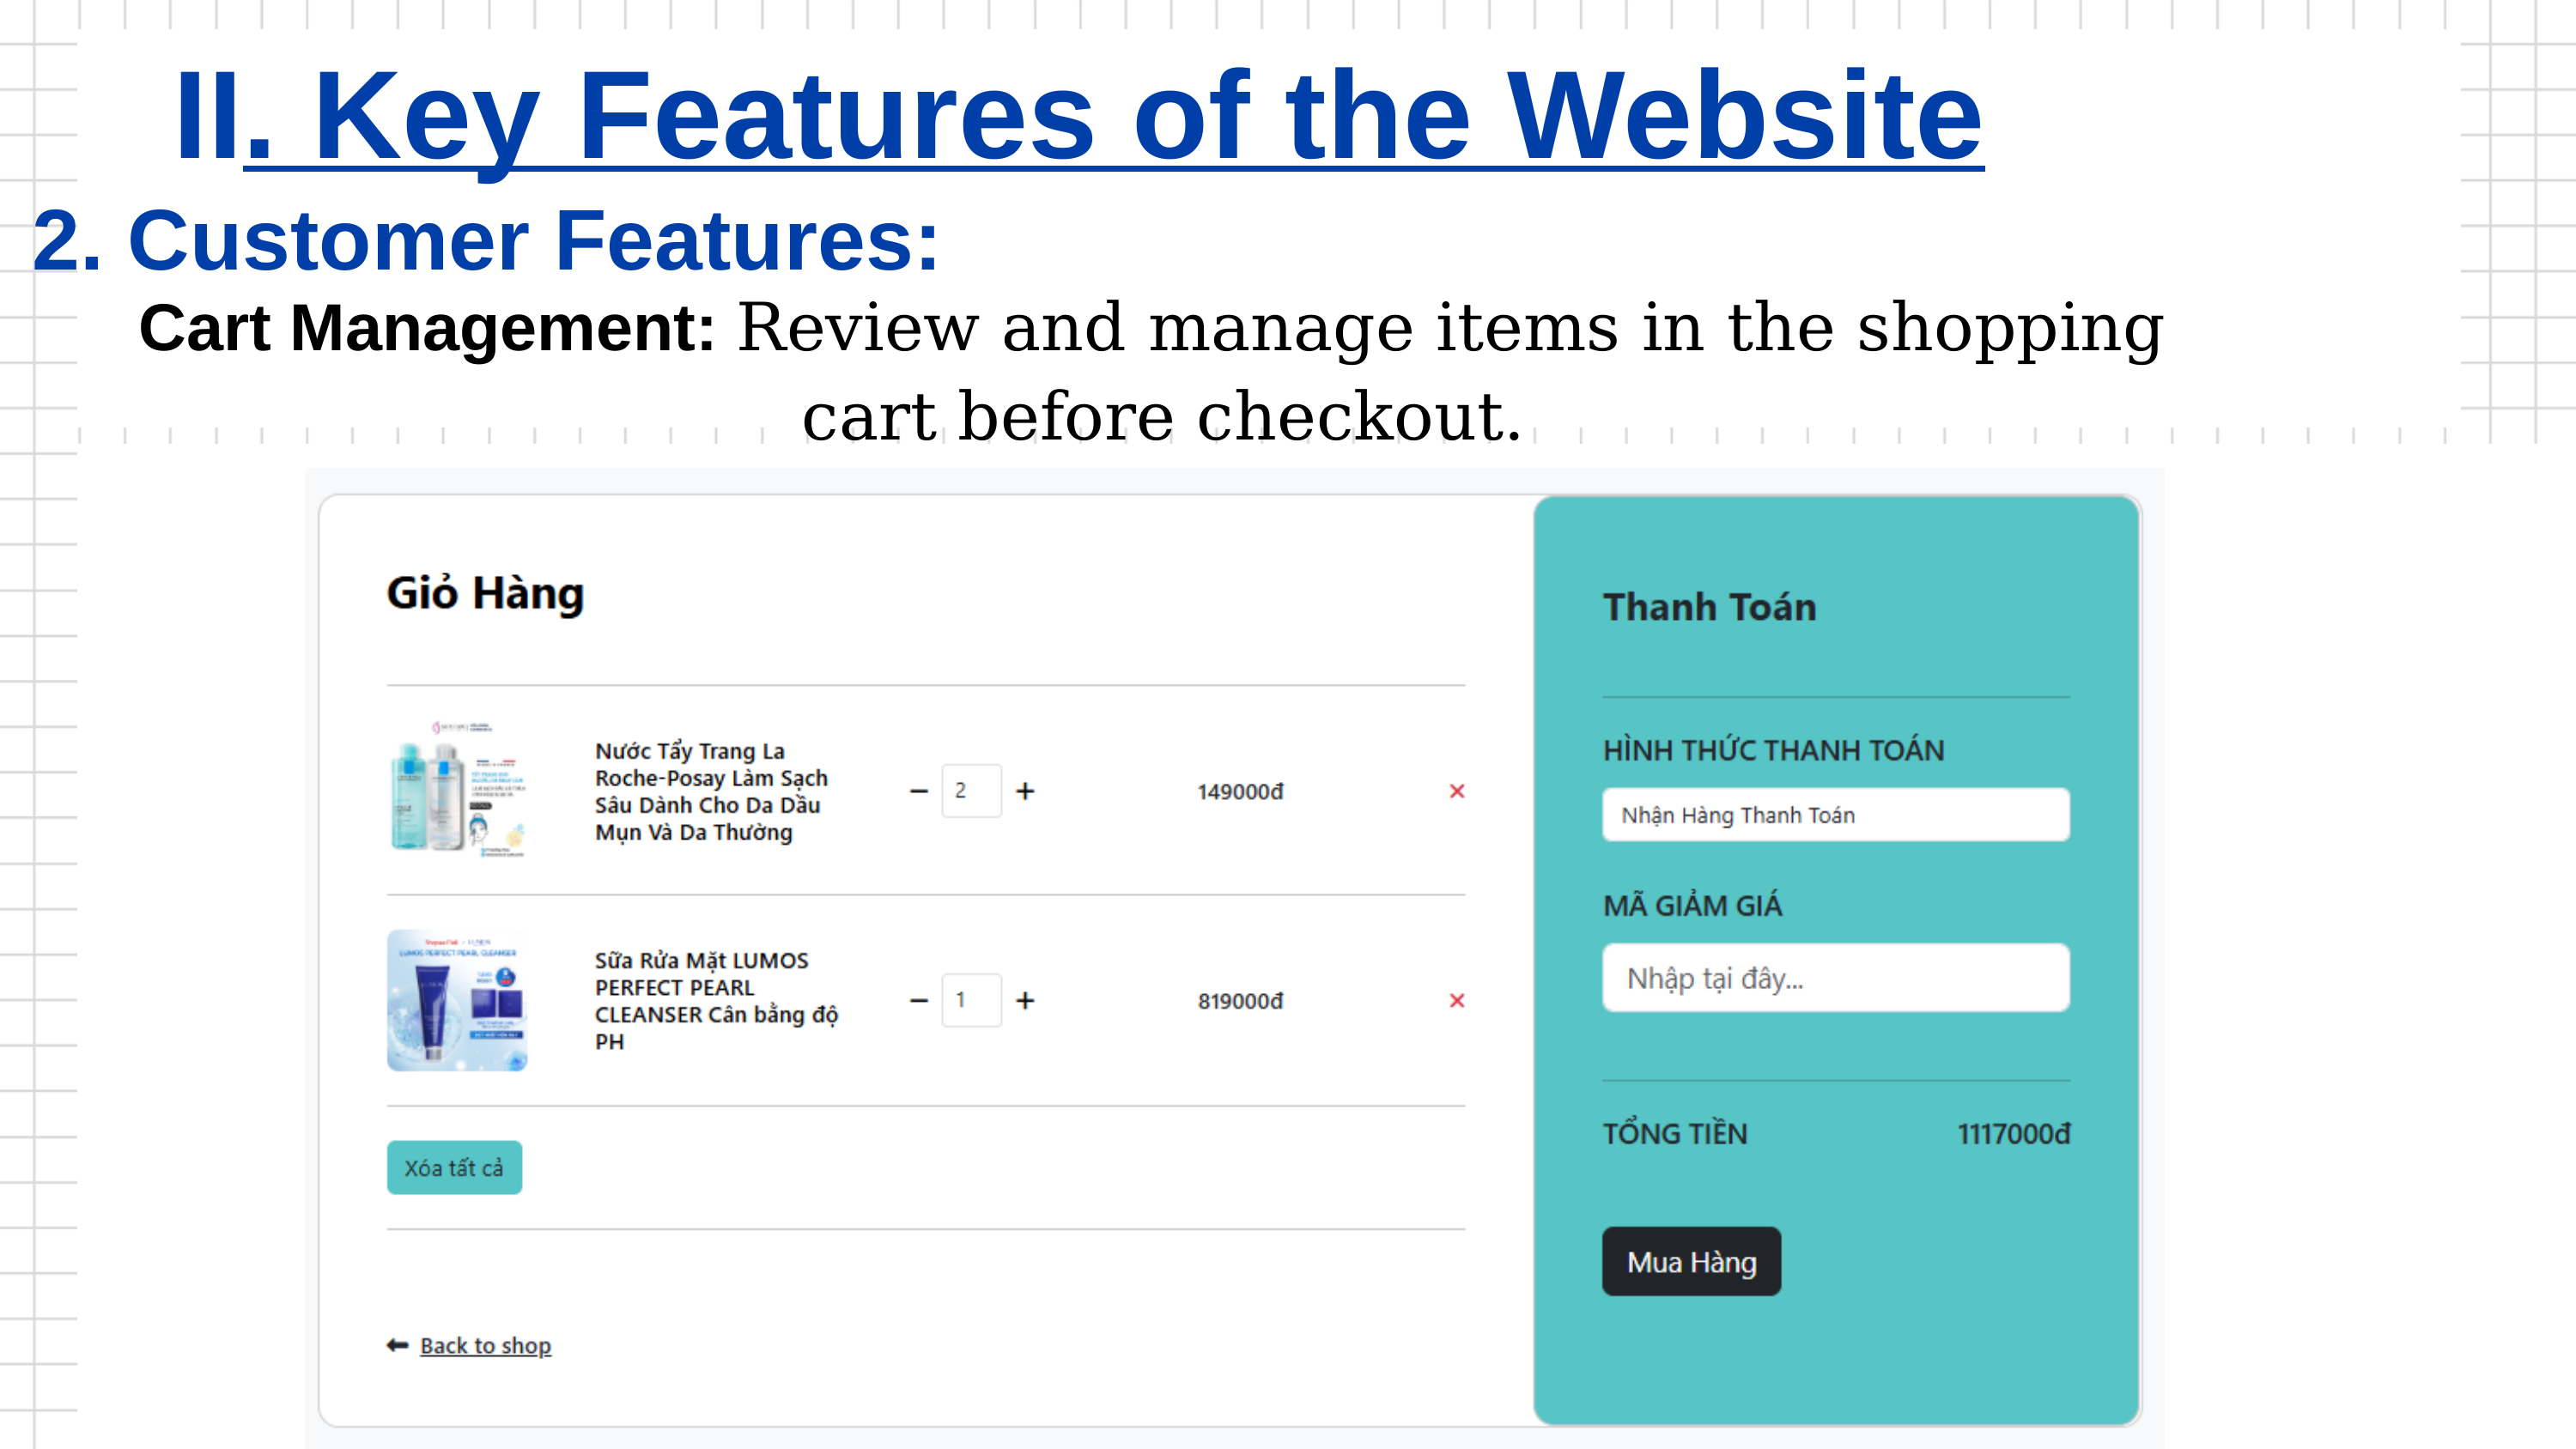

II. Key Features of the Website

2. Customer Features:
Cart Management: Review and manage items in the shopping
cart before checkout.